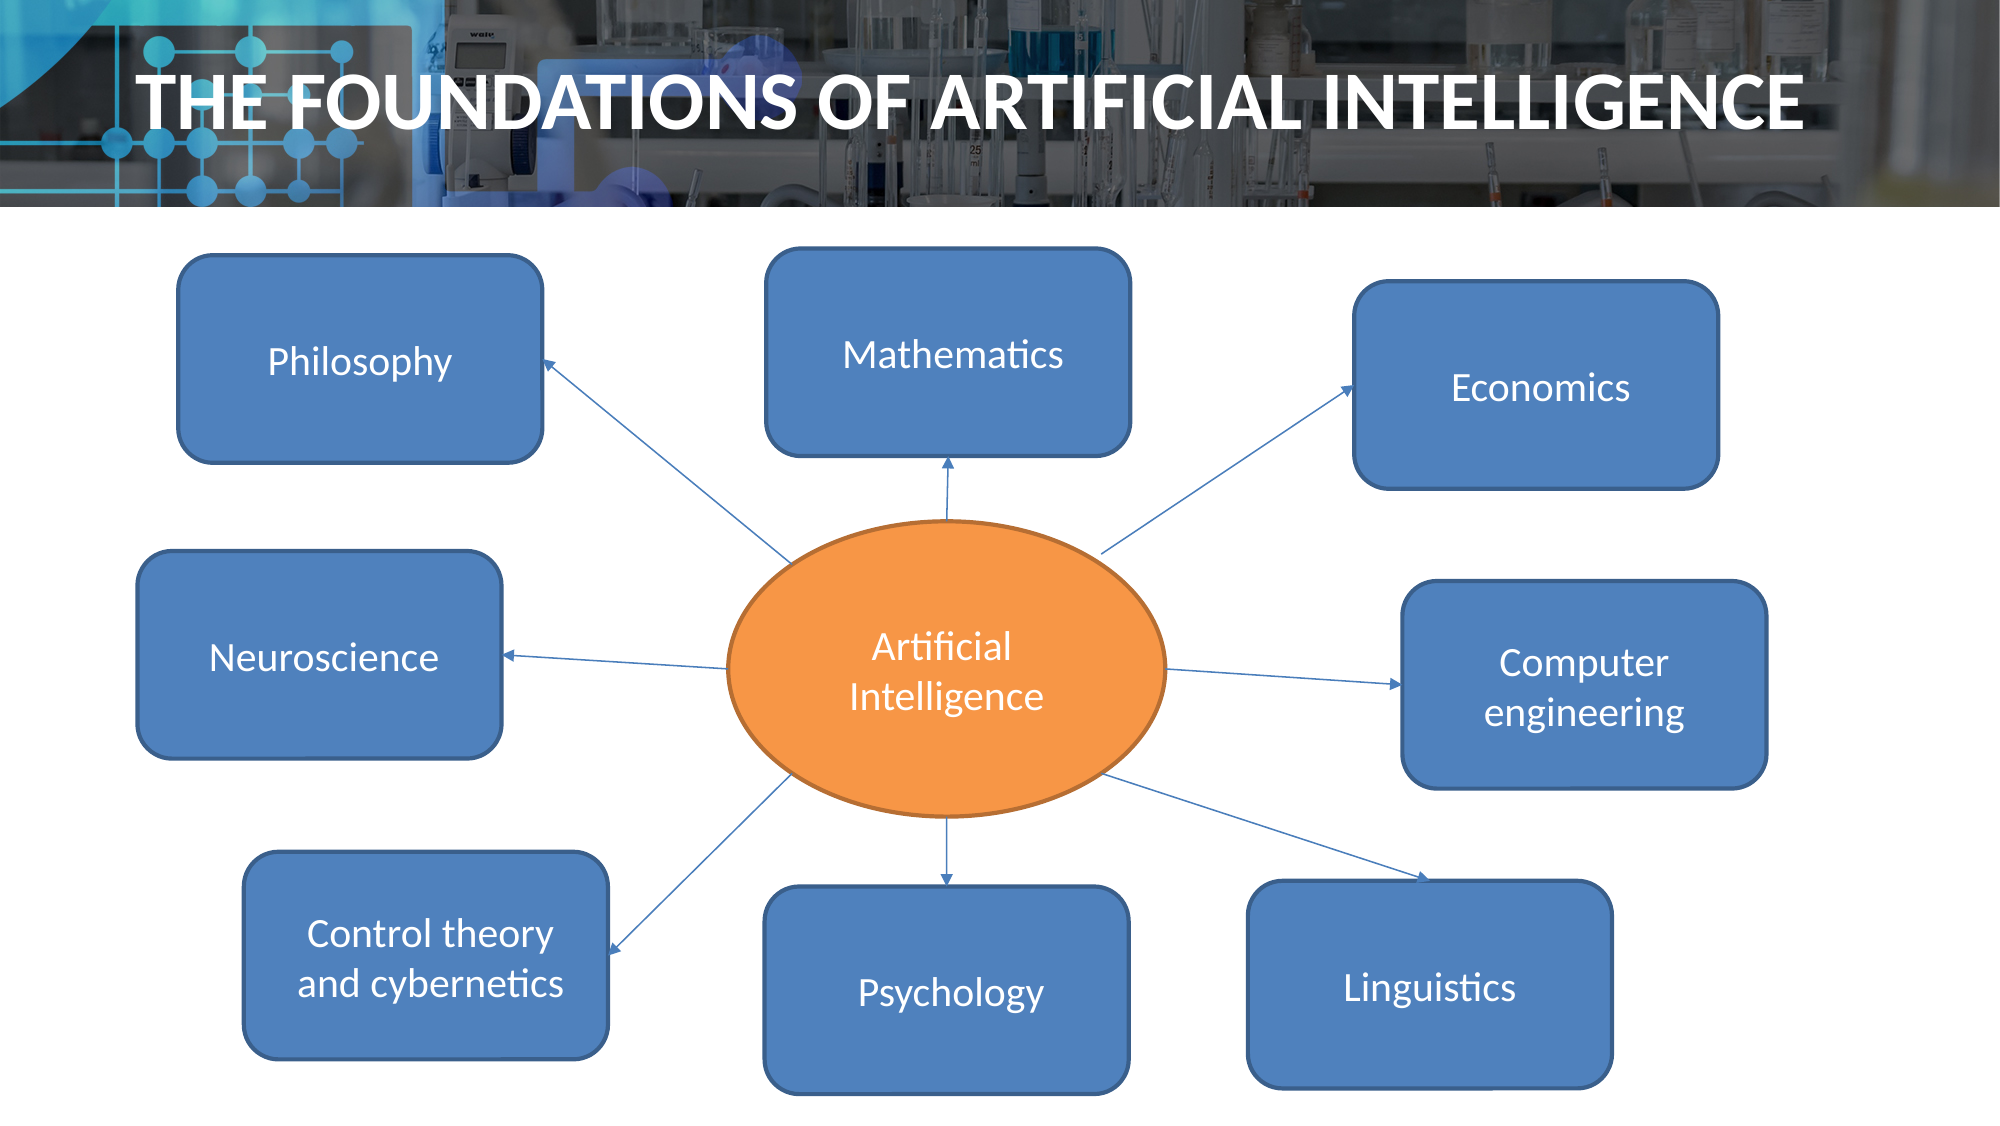

# THE FOUNDATIONS OF ARTIFICIAL INTELLIGENCE
 Mathematics
Philosophy
 Economics
Artificial
Intelligence
 Neuroscience
 Computer
engineering
 Control theory
 and cybernetics
Linguistics
 Psychology